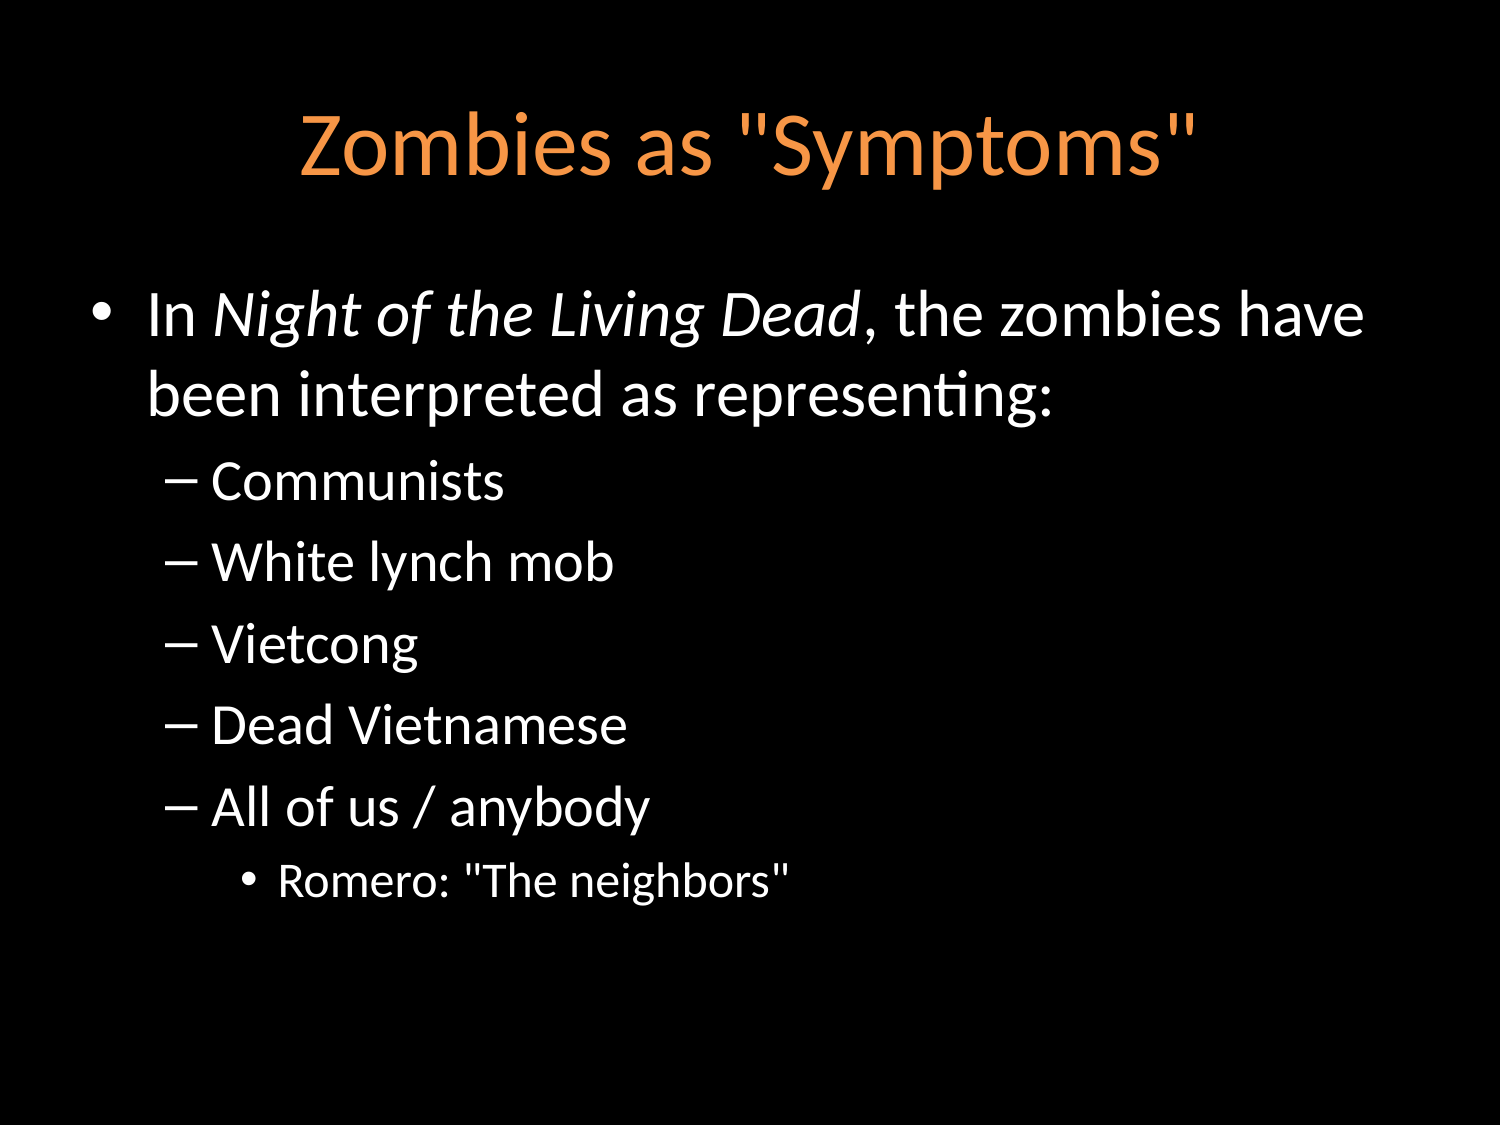

# Zombies as "Symptoms"
In Night of the Living Dead, the zombies have been interpreted as representing:
Communists
White lynch mob
Vietcong
Dead Vietnamese
All of us / anybody
Romero: "The neighbors"